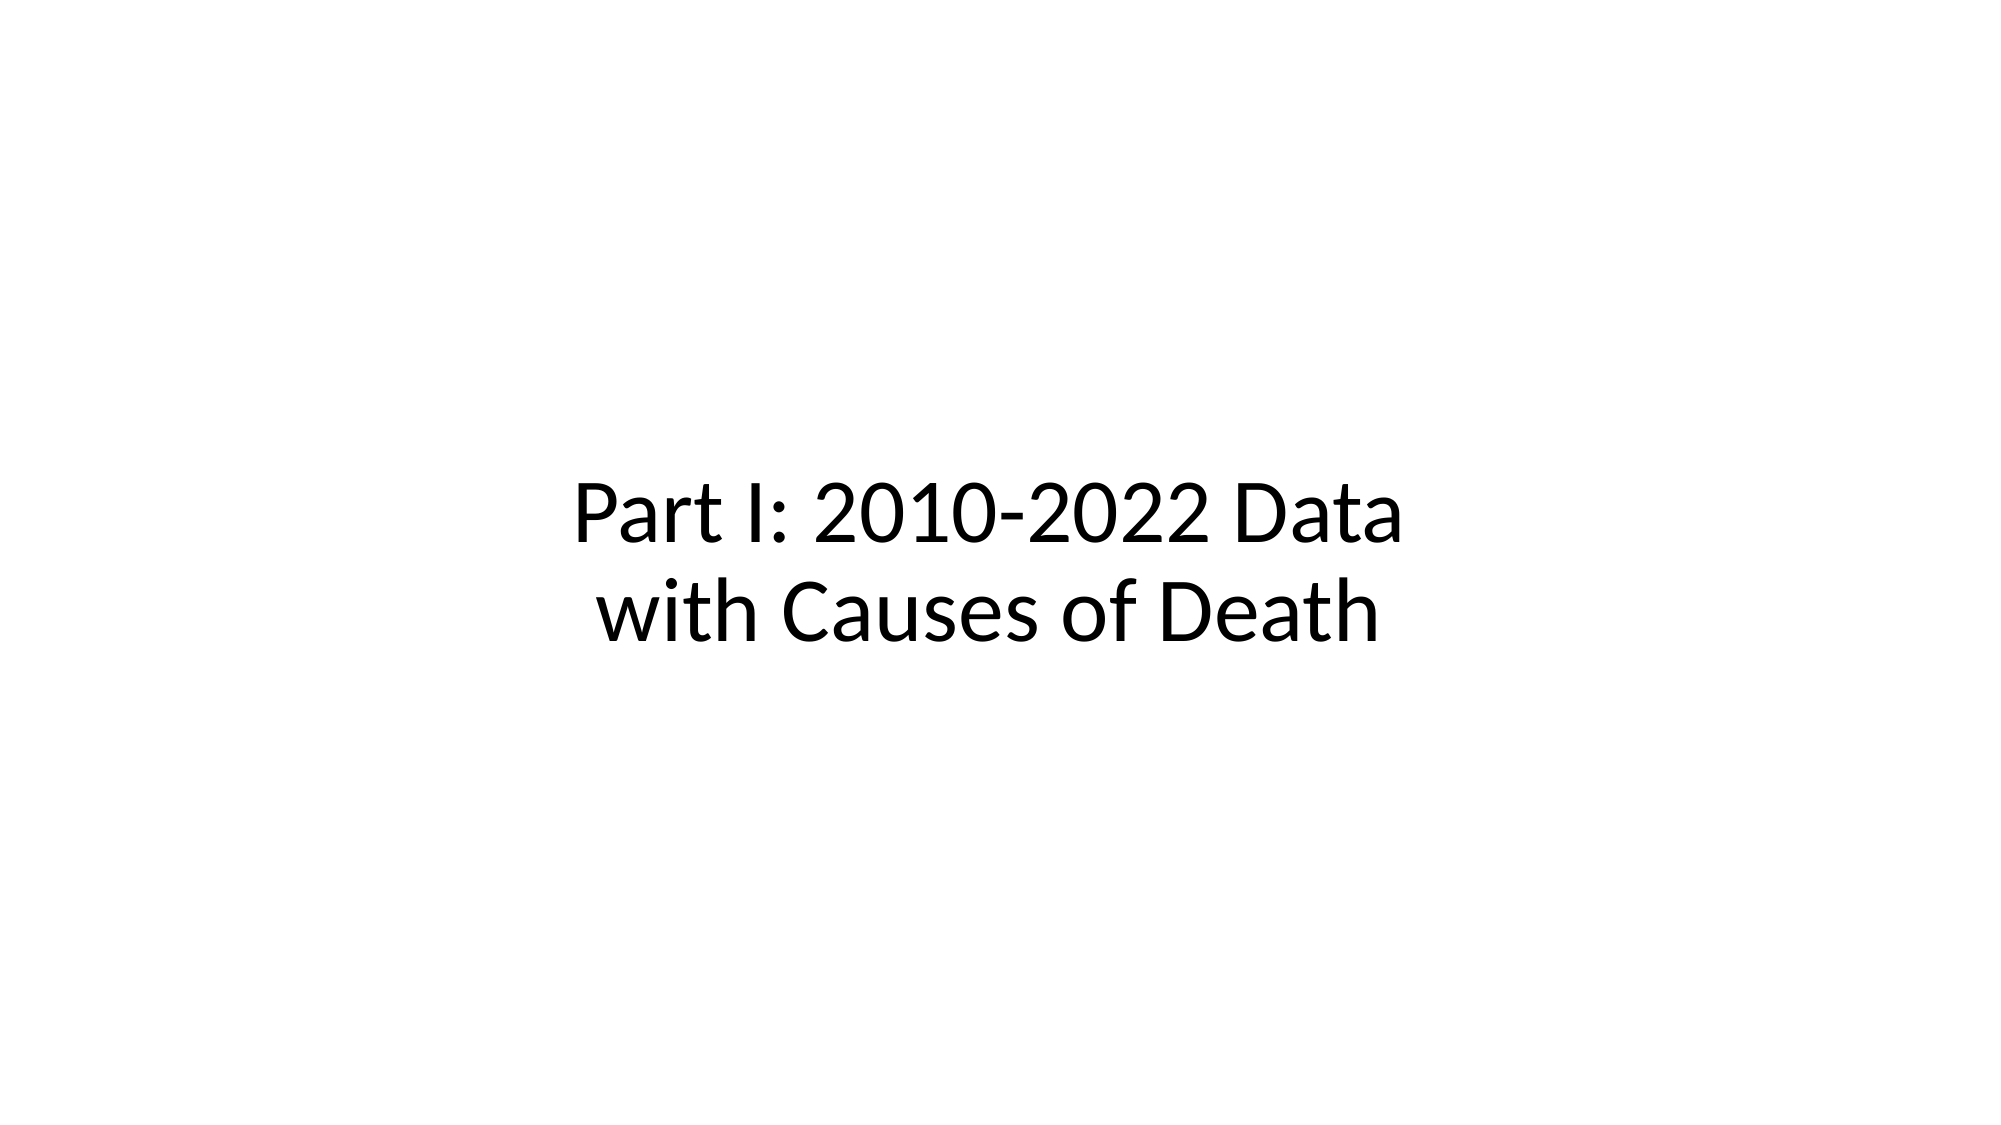

# Part I: 2010-2022 Data with Causes of Death